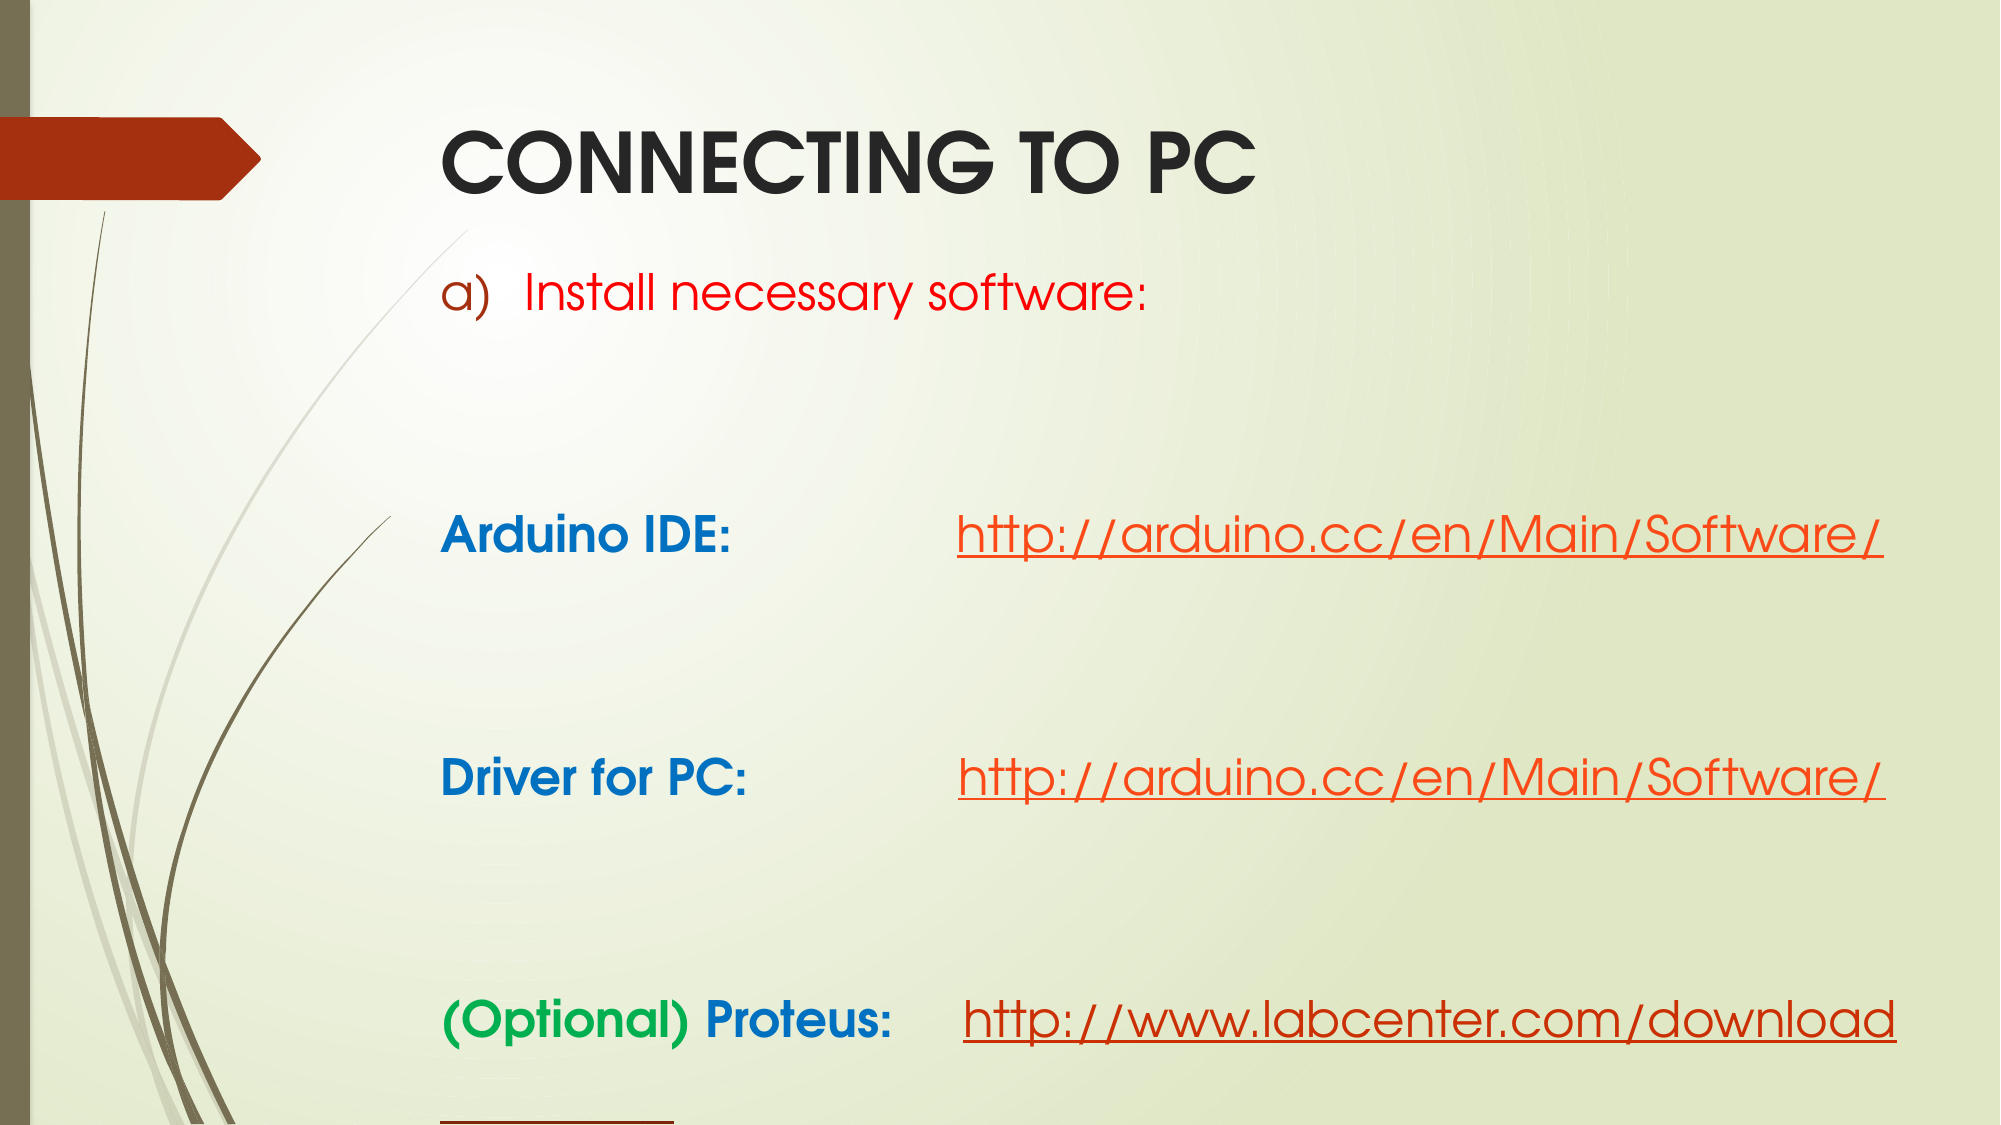

# CONNECTING TO PC
Install necessary software:

Arduino IDE:                http://arduino.cc/en/Main/Software/

Driver for PC:               http://arduino.cc/en/Main/Software/

(Optional) Proteus:     http://www.labcenter.com/download